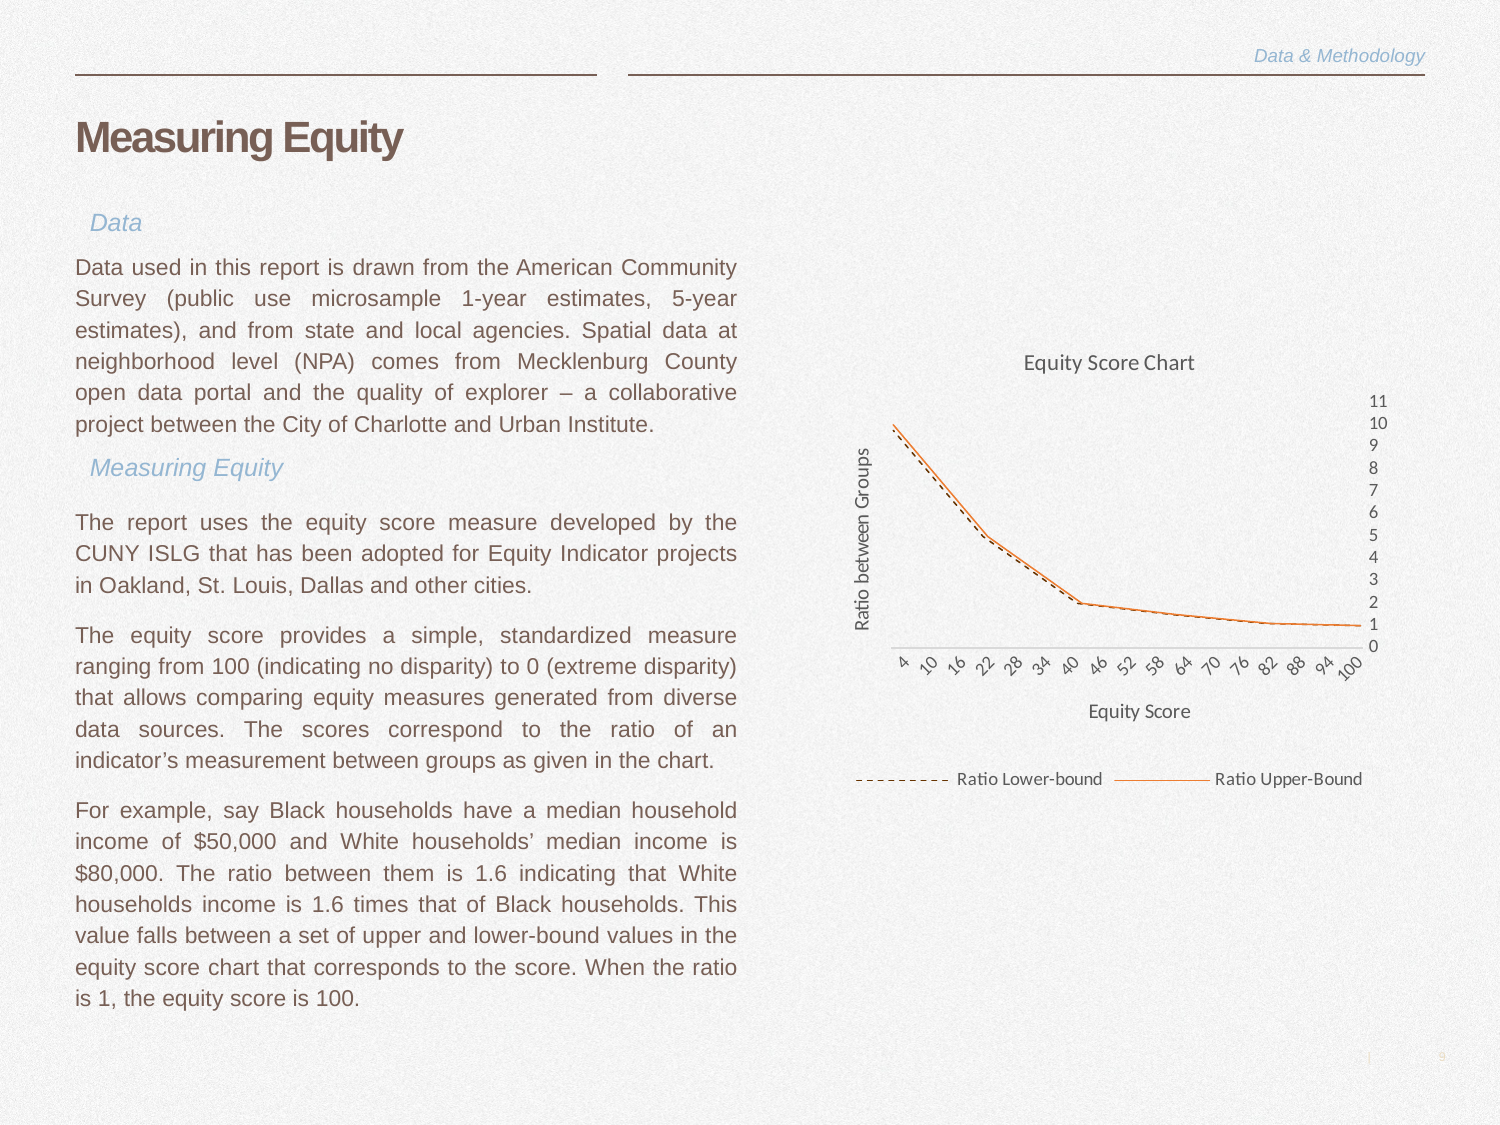

Data & Methodology
# Measuring Equity
Data

Data used in this report is drawn from the American Community Survey (public use microsample 1-year estimates, 5-year estimates), and from state and local agencies. Spatial data at neighborhood level (NPA) comes from Mecklenburg County open data portal and the quality of explorer – a collaborative project between the City of Charlotte and Urban Institute.

### Chart: Equity Score Chart

| Category | Ratio Lower-bound | Ratio Upper-Bound |
|---|---|---|
| 100 | 1.0 | 1.004 |
| 99 | 1.005 | 1.009 |
| 98 | 1.01 | 1.014 |
| 97 | 1.015 | 1.019 |
| 96 | 1.02 | 1.024 |
| 95 | 1.025 | 1.029 |
| 94 | 1.03 | 1.034 |
| 93 | 1.035 | 1.039 |
| 92 | 1.04 | 1.044 |
| 91 | 1.045 | 1.049 |
| 90 | 1.05 | 1.054 |
| 89 | 1.055 | 1.059 |
| 88 | 1.06 | 1.064 |
| 87 | 1.065 | 1.069 |
| 86 | 1.07 | 1.074 |
| 85 | 1.075 | 1.079 |
| 84 | 1.08 | 1.084 |
| 83 | 1.085 | 1.089 |
| 82 | 1.09 | 1.094 |
| 81 | 1.095 | 1.099 |
| 80 | 1.1 | 1.119 |
| 79 | 1.12 | 1.139 |
| 78 | 1.14 | 1.159 |
| 77 | 1.16 | 1.179 |
| 76 | 1.18 | 1.199 |
| 75 | 1.2 | 1.219 |
| 74 | 1.22 | 1.239 |
| 73 | 1.24 | 1.259 |
| 72 | 1.26 | 1.279 |
| 71 | 1.28 | 1.299 |
| 70 | 1.3 | 1.319 |
| 69 | 1.32 | 1.339 |
| 68 | 1.34 | 1.359 |
| 67 | 1.36 | 1.379 |
| 66 | 1.38 | 1.399 |
| 65 | 1.4 | 1.419 |
| 64 | 1.42 | 1.439 |
| 63 | 1.44 | 1.459 |
| 62 | 1.46 | 1.479 |
| 61 | 1.48 | 1.499 |
| 60 | 1.5 | 1.524 |
| 59 | 1.525 | 1.549 |
| 58 | 1.55 | 1.574 |
| 57 | 1.575 | 1.599 |
| 56 | 1.6 | 1.624 |
| 55 | 1.625 | 1.649 |
| 54 | 1.65 | 1.674 |
| 53 | 1.675 | 1.699 |
| 52 | 1.7 | 1.724 |
| 51 | 1.725 | 1.749 |
| 50 | 1.75 | 1.774 |
| 49 | 1.775 | 1.799 |
| 48 | 1.8 | 1.824 |
| 47 | 1.825 | 1.849 |
| 46 | 1.85 | 1.874 |
| 45 | 1.875 | 1.899 |
| 44 | 1.9 | 1.924 |
| 43 | 1.925 | 1.949 |
| 42 | 1.95 | 1.974 |
| 41 | 1.975 | 1.999 |
| 40 | 2.0 | 2.149 |
| 39 | 2.15 | 2.299 |
| 38 | 2.3 | 2.449 |
| 37 | 2.45 | 2.599 |
| 36 | 2.6 | 2.749 |
| 35 | 2.75 | 2.899 |
| 34 | 2.9 | 3.049 |
| 33 | 3.05 | 3.199 |
| 32 | 3.2 | 3.349 |
| 31 | 3.35 | 3.499 |
| 30 | 3.5 | 3.649 |
| 29 | 3.65 | 3.799 |
| 28 | 3.8 | 3.949 |
| 27 | 3.95 | 4.099 |
| 26 | 4.1 | 4.249 |
| 25 | 4.25 | 4.399 |
| 24 | 4.4 | 4.549 |
| 23 | 4.55 | 4.699 |
| 22 | 4.7 | 4.849 |
| 21 | 4.85 | 4.999 |
| 20 | 5.0 | 5.249 |
| 19 | 5.25 | 5.499 |
| 18 | 5.5 | 5.749 |
| 17 | 5.75 | 5.999 |
| 16 | 6.0 | 6.249 |
| 15 | 6.25 | 6.499 |
| 14 | 6.5 | 6.749 |
| 13 | 6.75 | 6.999 |
| 12 | 7.0 | 7.249 |
| 11 | 7.25 | 7.499 |
| 10 | 7.5 | 7.749 |
| 9 | 7.75 | 7.999 |
| 8 | 8.0 | 8.249 |
| 7 | 8.25 | 8.499 |
| 6 | 8.5 | 8.749 |
| 5 | 8.75 | 8.999 |
| 4 | 9.0 | 9.249 |
| 3 | 9.25 | 9.499 |
| 2 | 9.5 | 9.749 |
| 1 | 9.75 | 9.999 |
Measuring Equity

The report uses the equity score measure developed by the CUNY ISLG that has been adopted for Equity Indicator projects in Oakland, St. Louis, Dallas and other cities.
The equity score provides a simple, standardized measure ranging from 100 (indicating no disparity) to 0 (extreme disparity) that allows comparing equity measures generated from diverse data sources. The scores correspond to the ratio of an indicator’s measurement between groups as given in the chart.
For example, say Black households have a median household income of $50,000 and White households’ median income is $80,000. The ratio between them is 1.6 indicating that White households income is 1.6 times that of Black households. This value falls between a set of upper and lower-bound values in the equity score chart that corresponds to the score. When the ratio is 1, the equity score is 100.